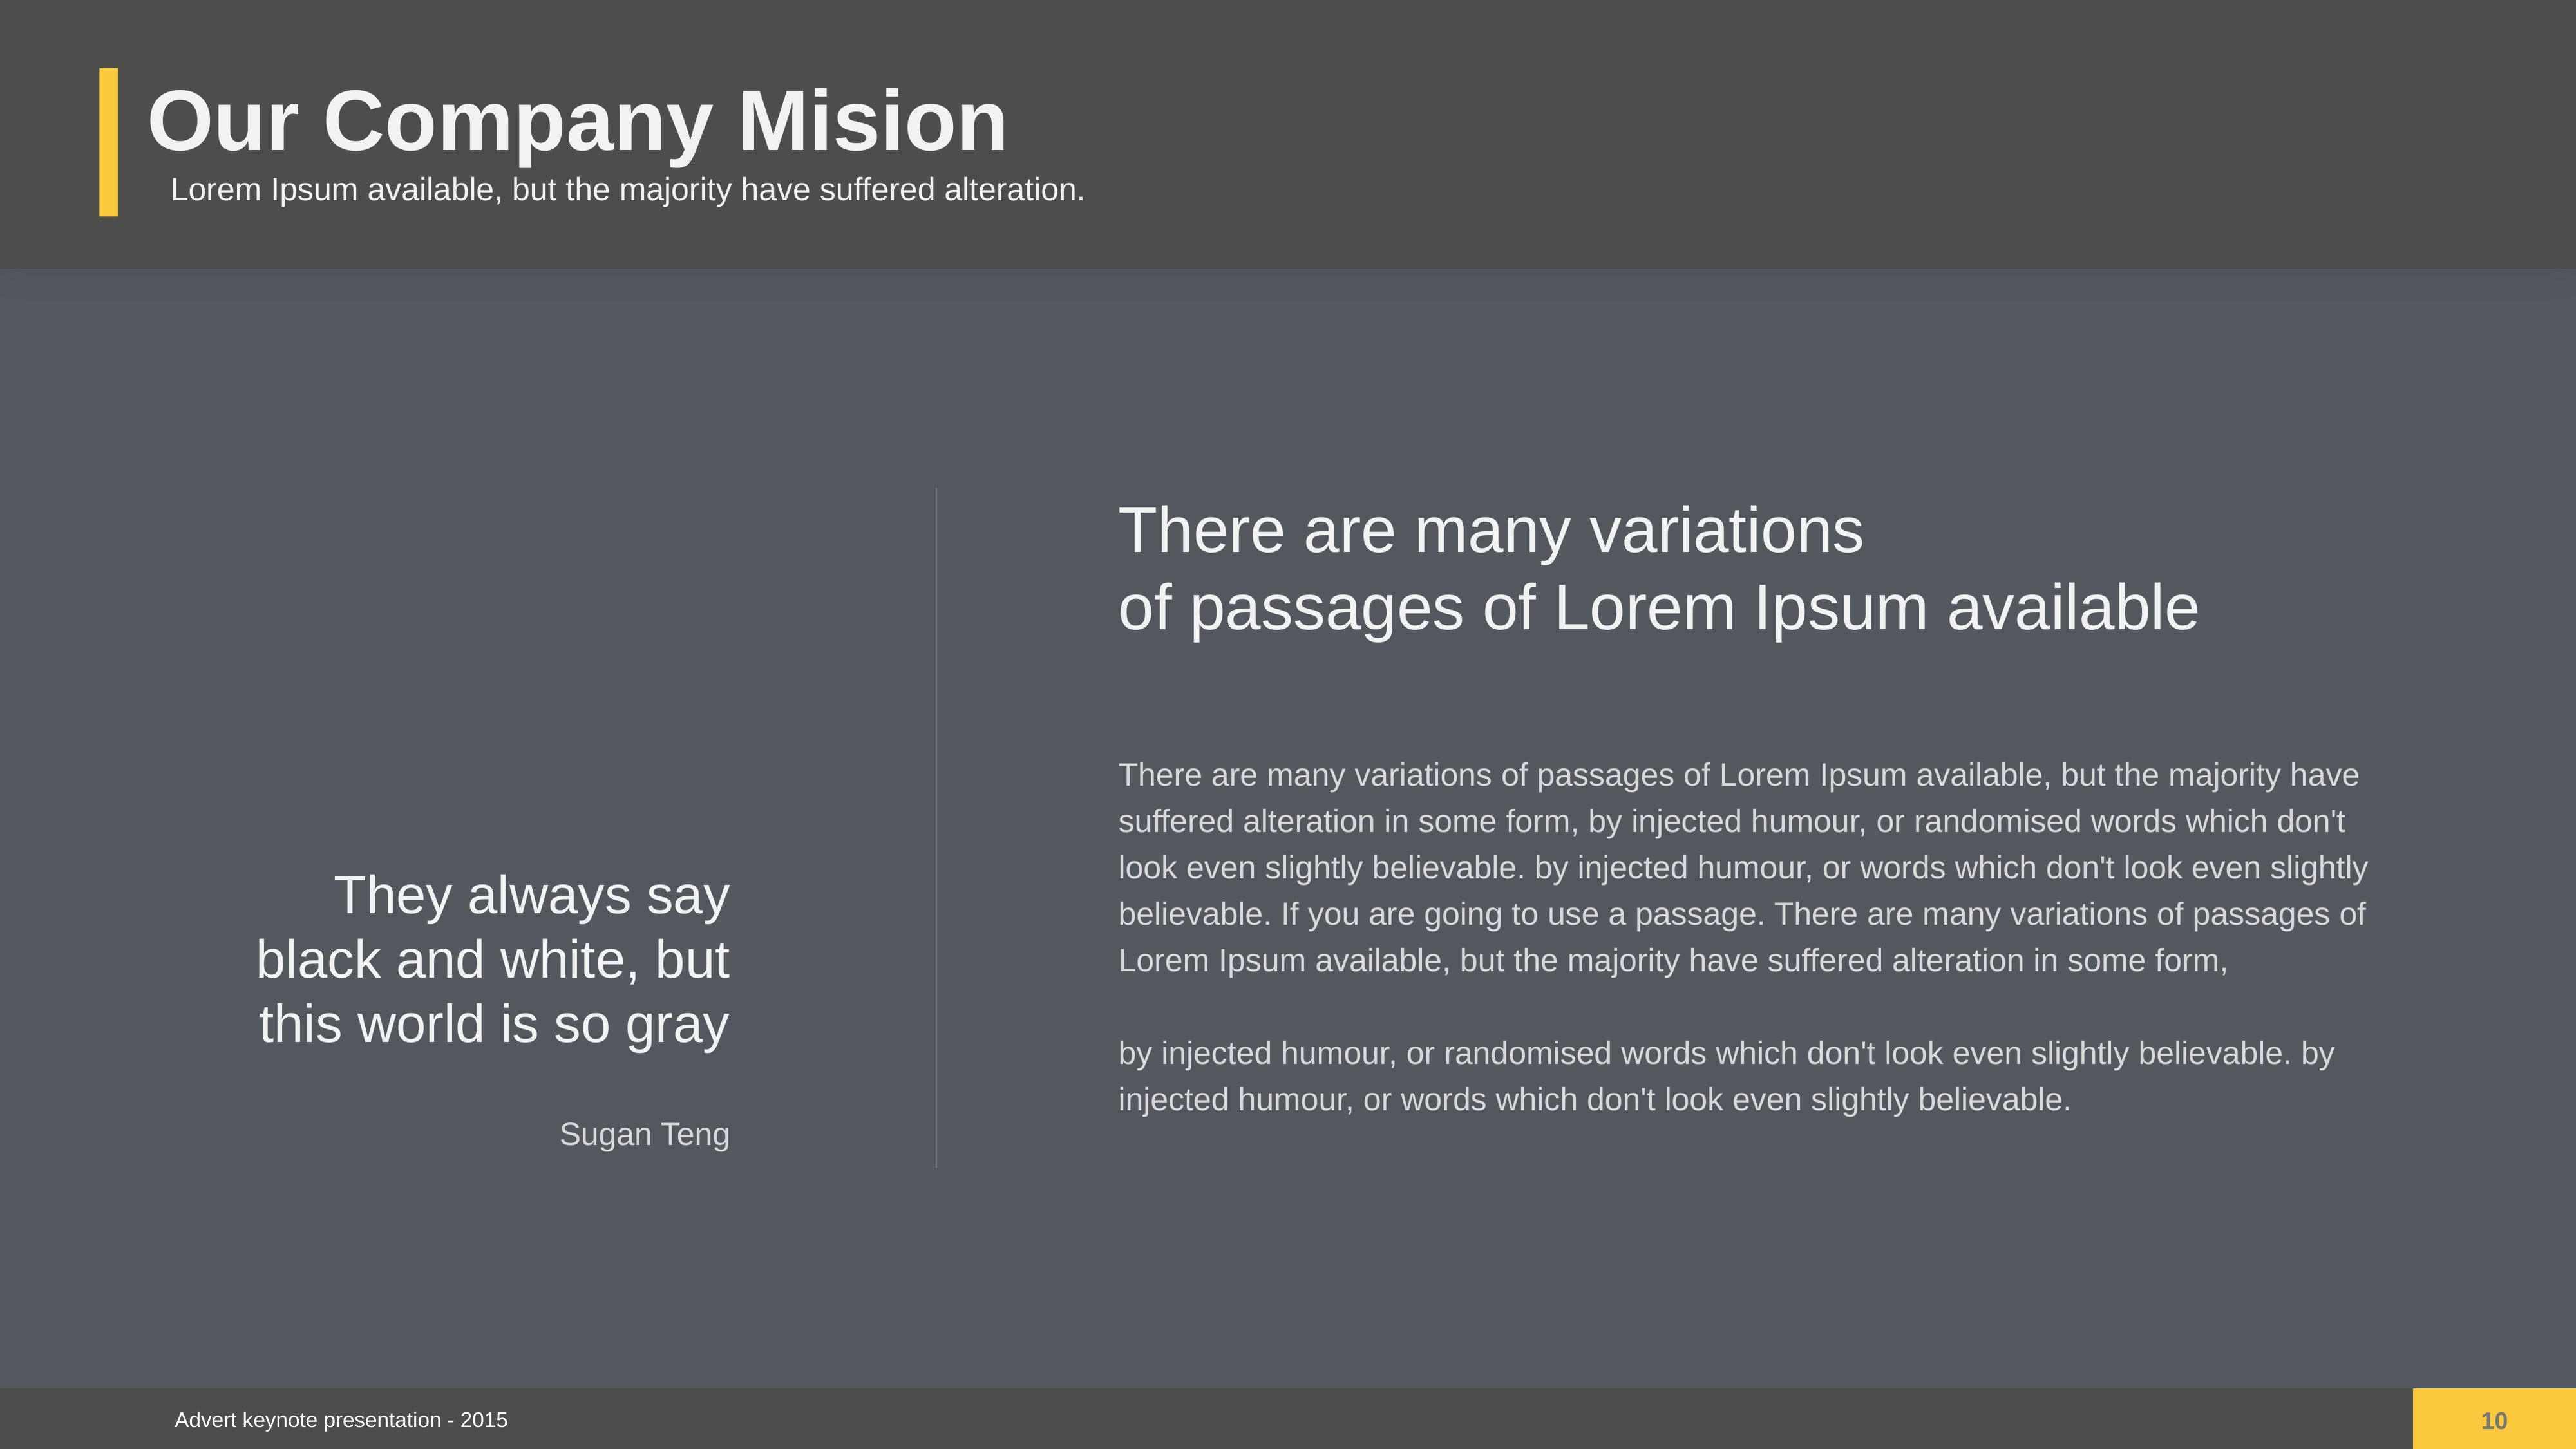

Our Company Mision
Lorem Ipsum available, but the majority have suffered alteration.

There are many variations
of passages of Lorem Ipsum available
There are many variations of passages of Lorem Ipsum available, but the majority have suffered alteration in some form, by injected humour, or randomised words which don't look even slightly believable. by injected humour, or words which don't look even slightly believable. If you are going to use a passage. There are many variations of passages of Lorem Ipsum available, but the majority have suffered alteration in some form,

by injected humour, or randomised words which don't look even slightly believable. by injected humour, or words which don't look even slightly believable.
They always say black and white, but this world is so gray
Sugan Teng
10